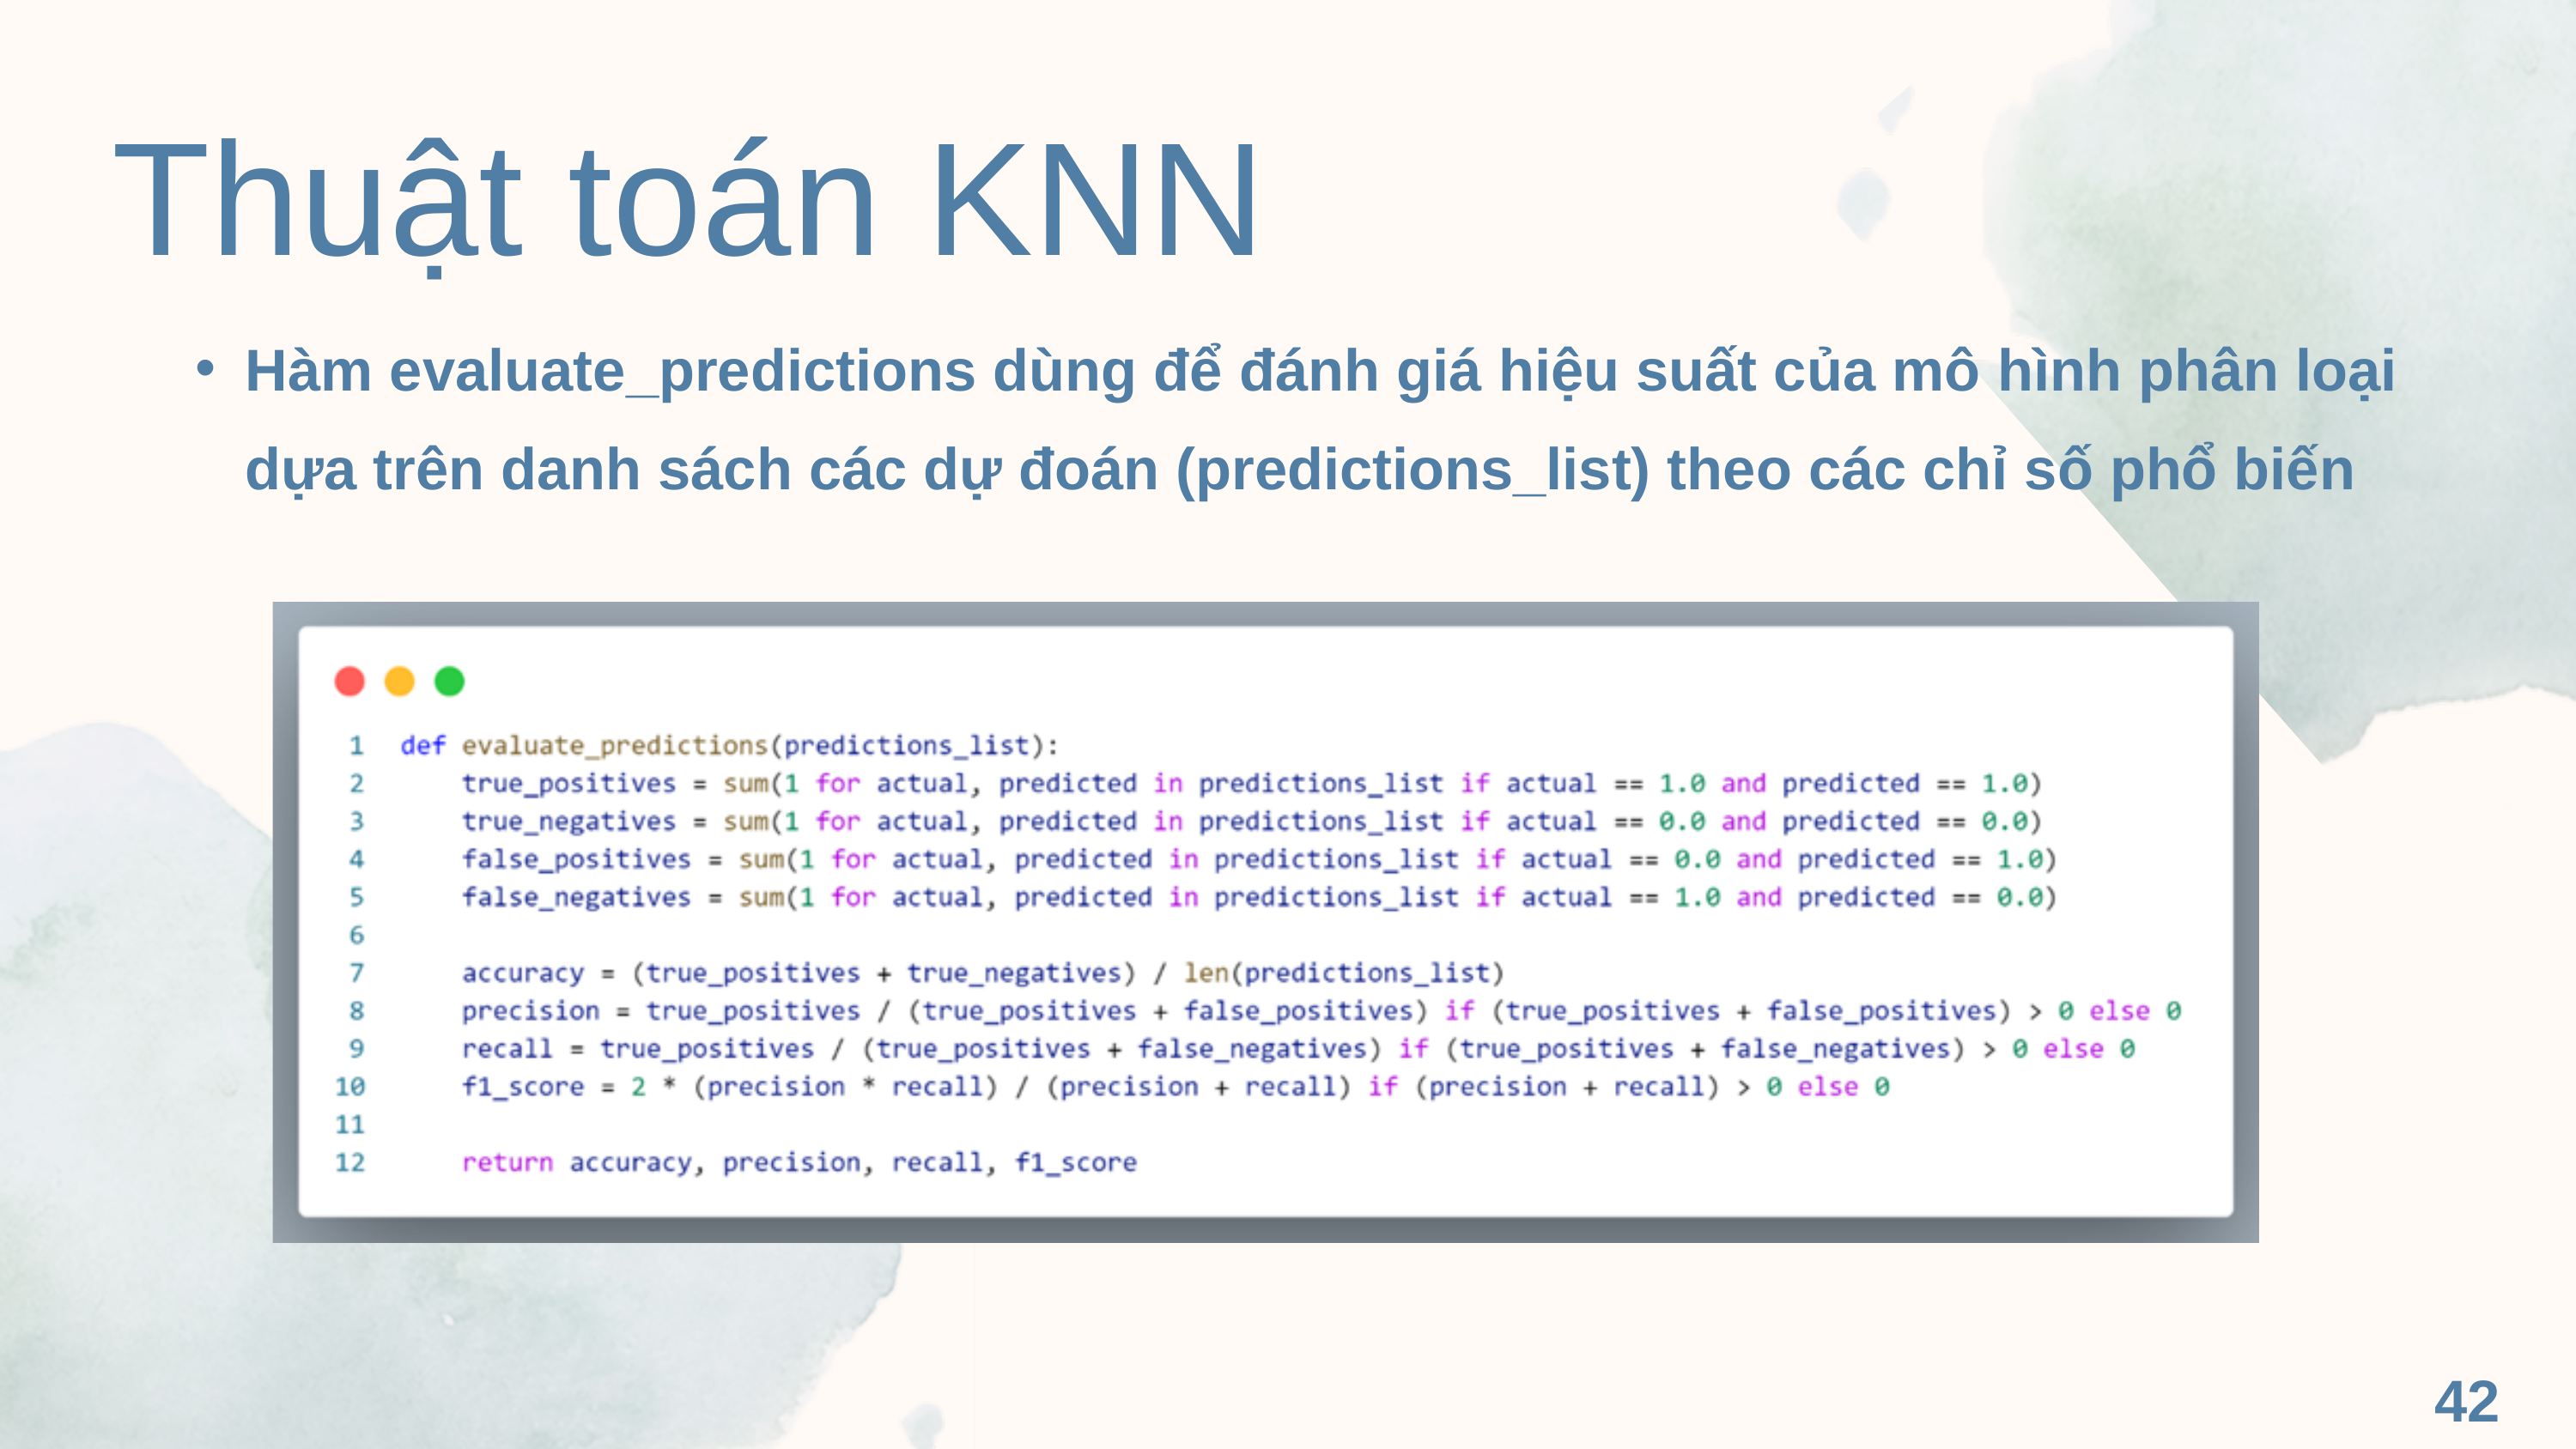

Thuật toán KNN
Hàm evaluate_predictions dùng để đánh giá hiệu suất của mô hình phân loại dựa trên danh sách các dự đoán (predictions_list) theo các chỉ số phổ biến

42